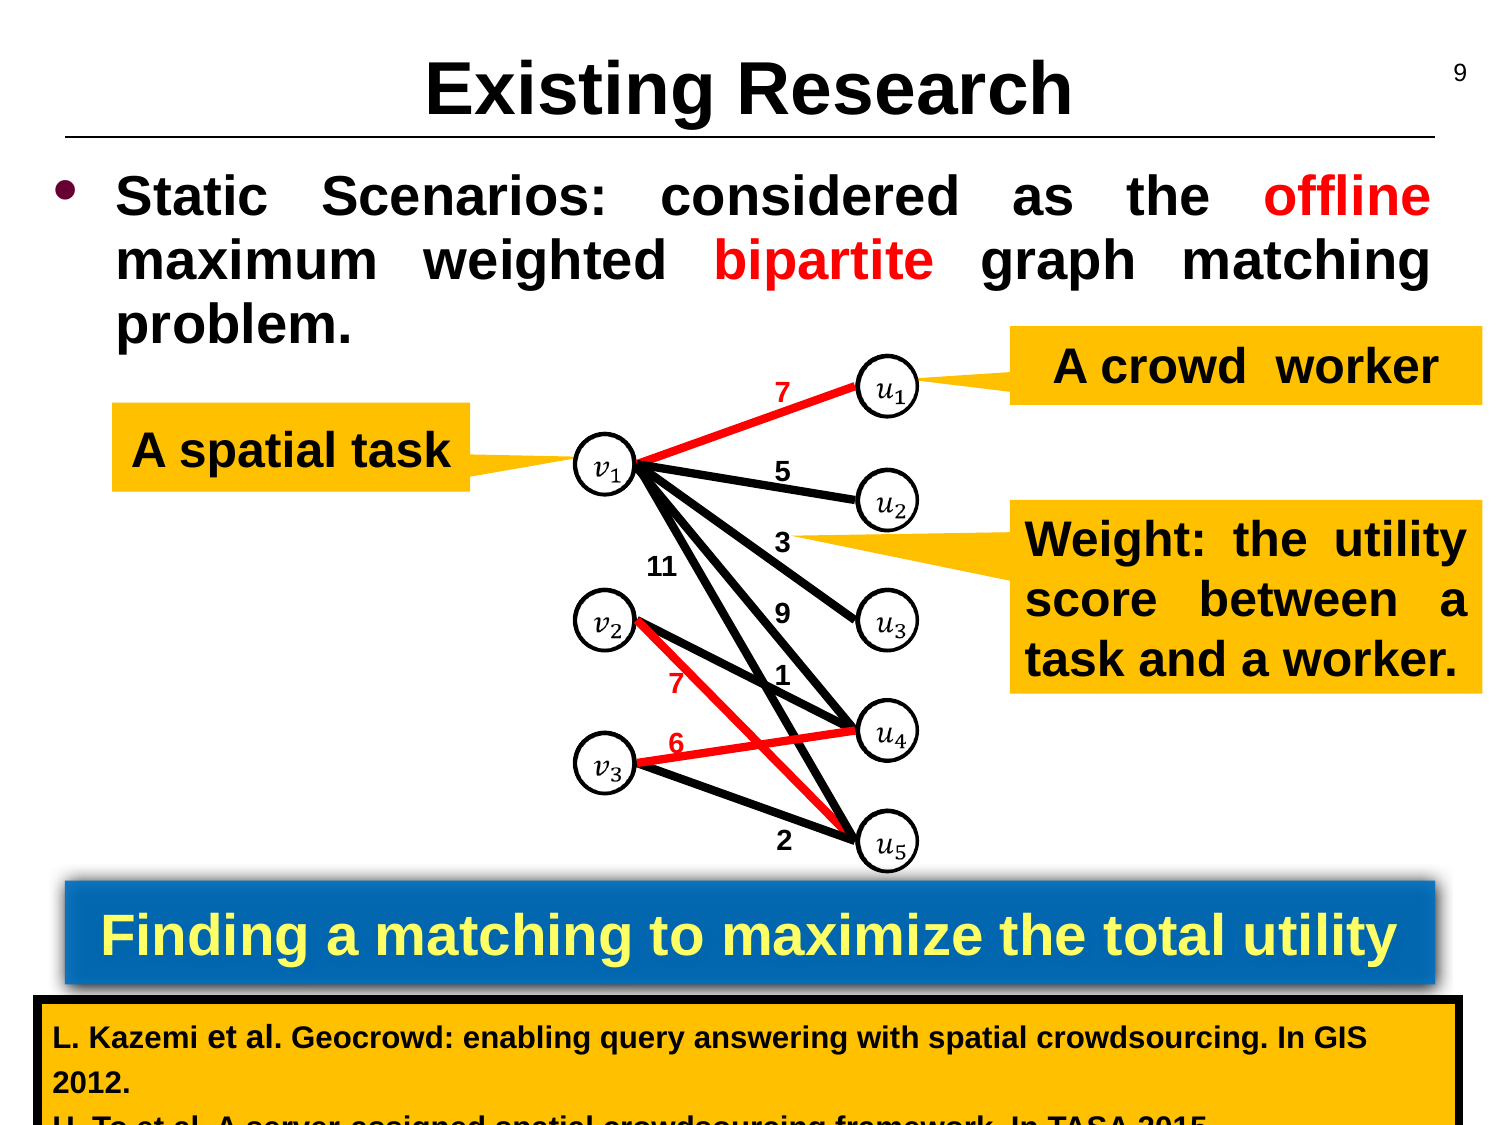

9
# Existing Research
Static Scenarios: considered as the offline maximum weighted bipartite graph matching problem.
A crowd  worker

7

5

3
11
9

1
7

6

2
A spatial task
Weight: the utility score between a task and a worker.
Finding a matching to maximize the total utility
L. Kazemi et al. Geocrowd: enabling query answering with spatial crowdsourcing. In GIS 2012.
H. To et al. A server-assigned spatial crowdsourcing framework. In TASA 2015.